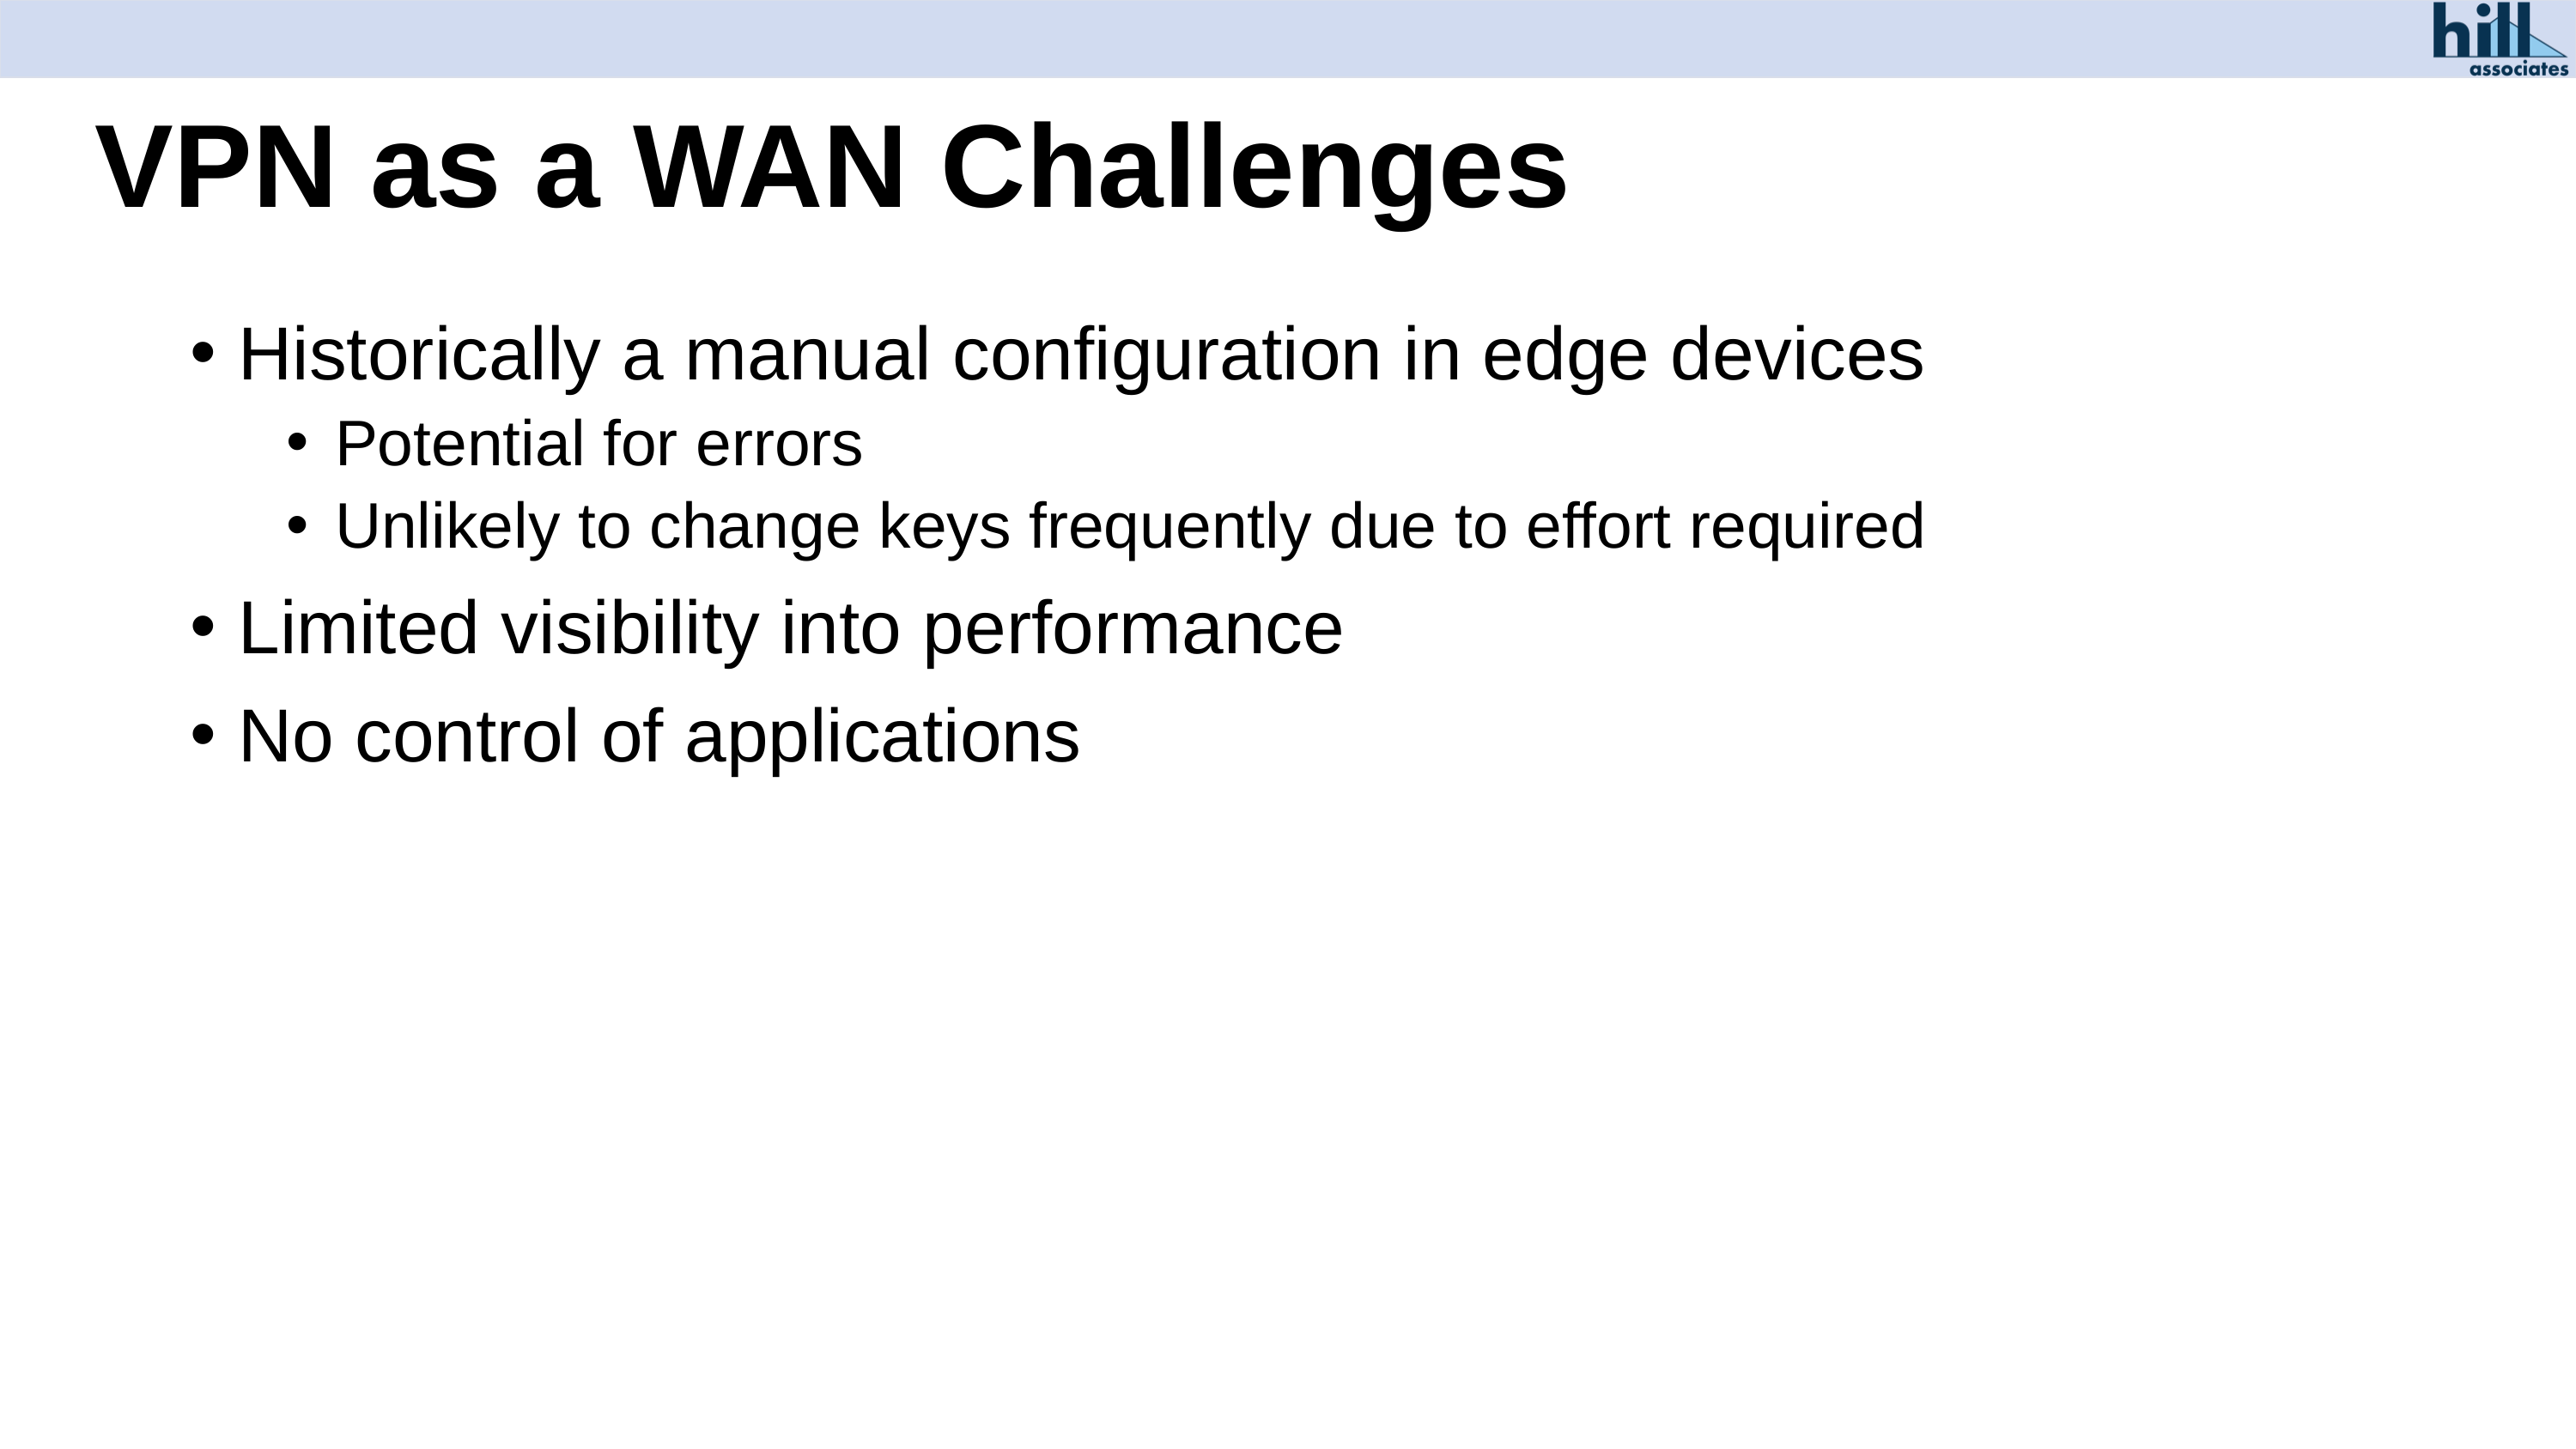

# VPN as a WAN Challenges
Historically a manual configuration in edge devices
Potential for errors
Unlikely to change keys frequently due to effort required
Limited visibility into performance
No control of applications